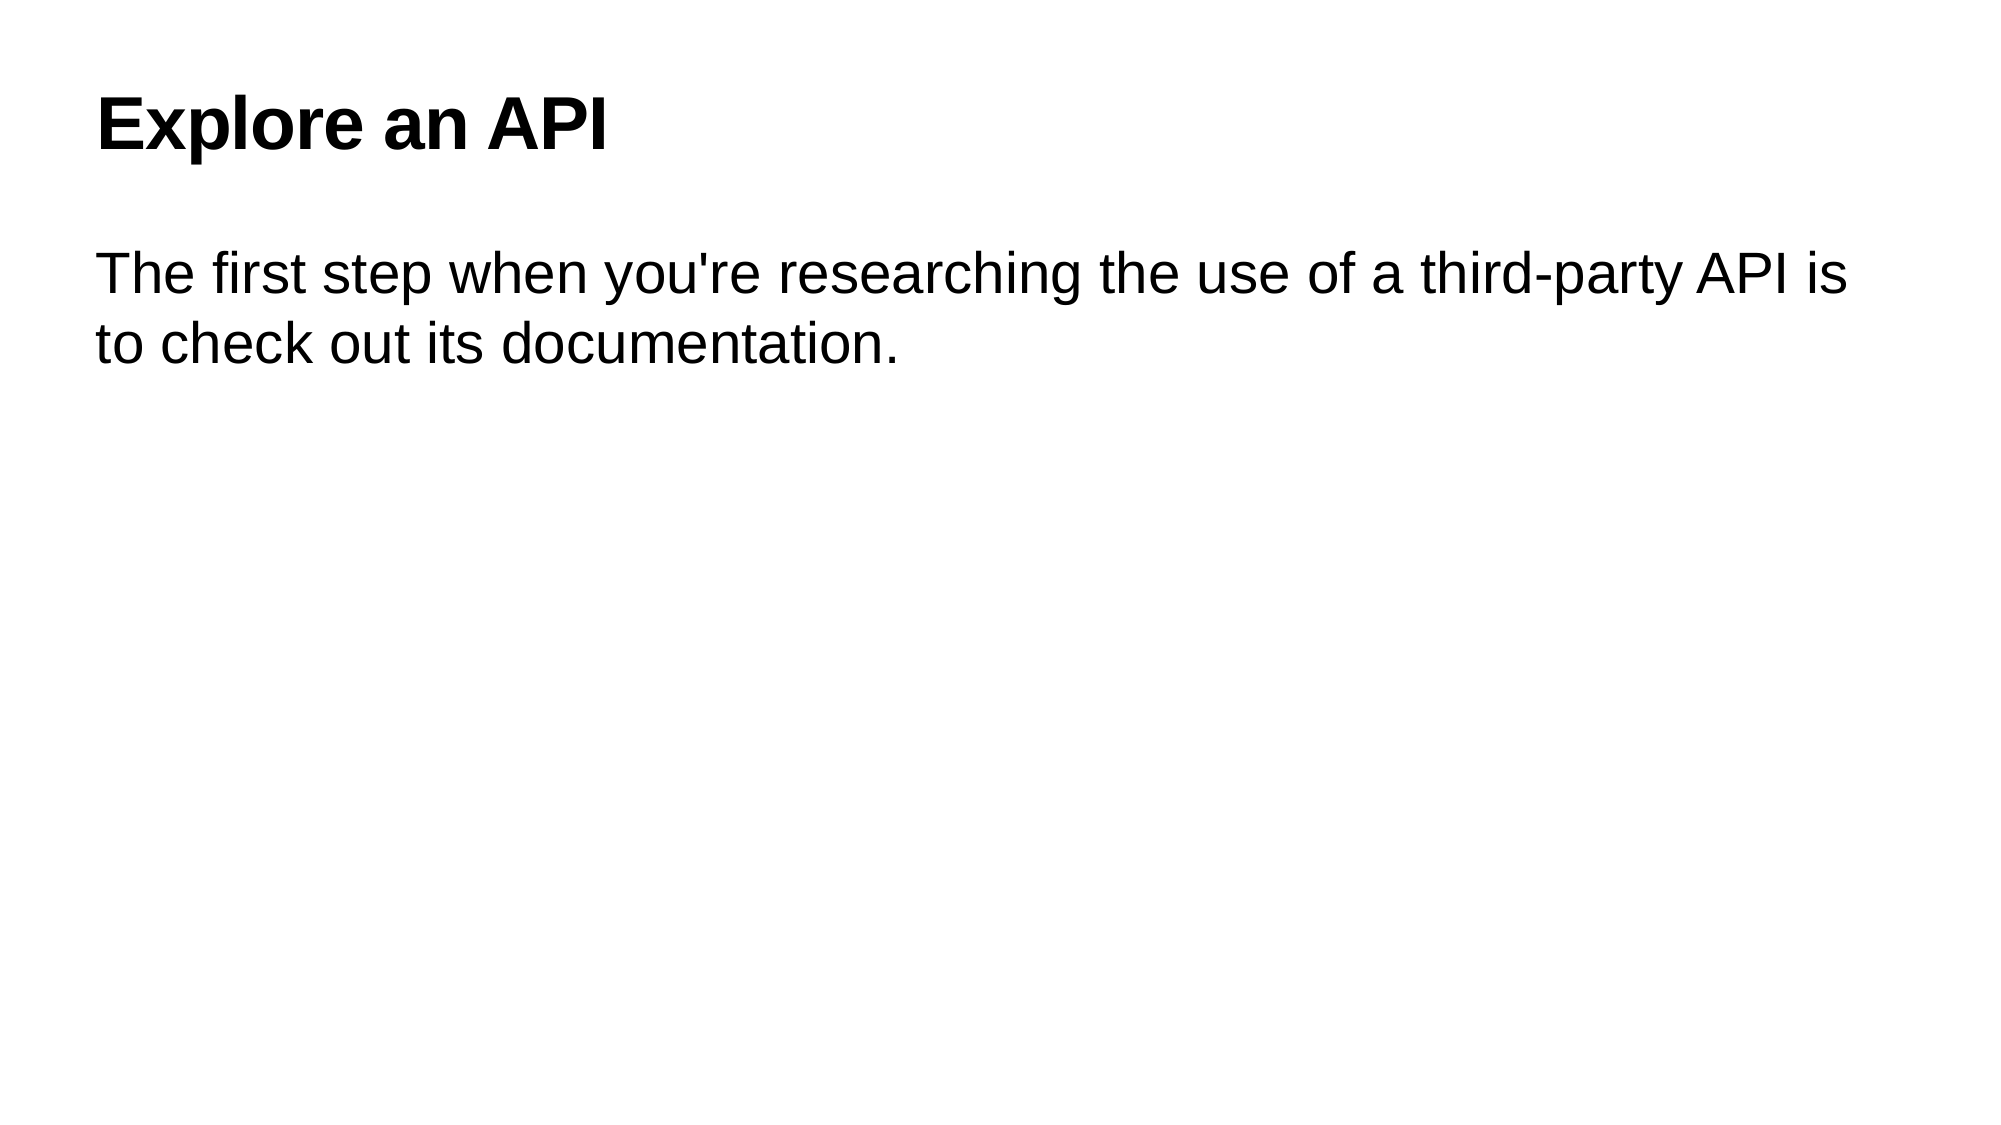

# Explore an API
The first step when you're researching the use of a third-party API is to check out its documentation.